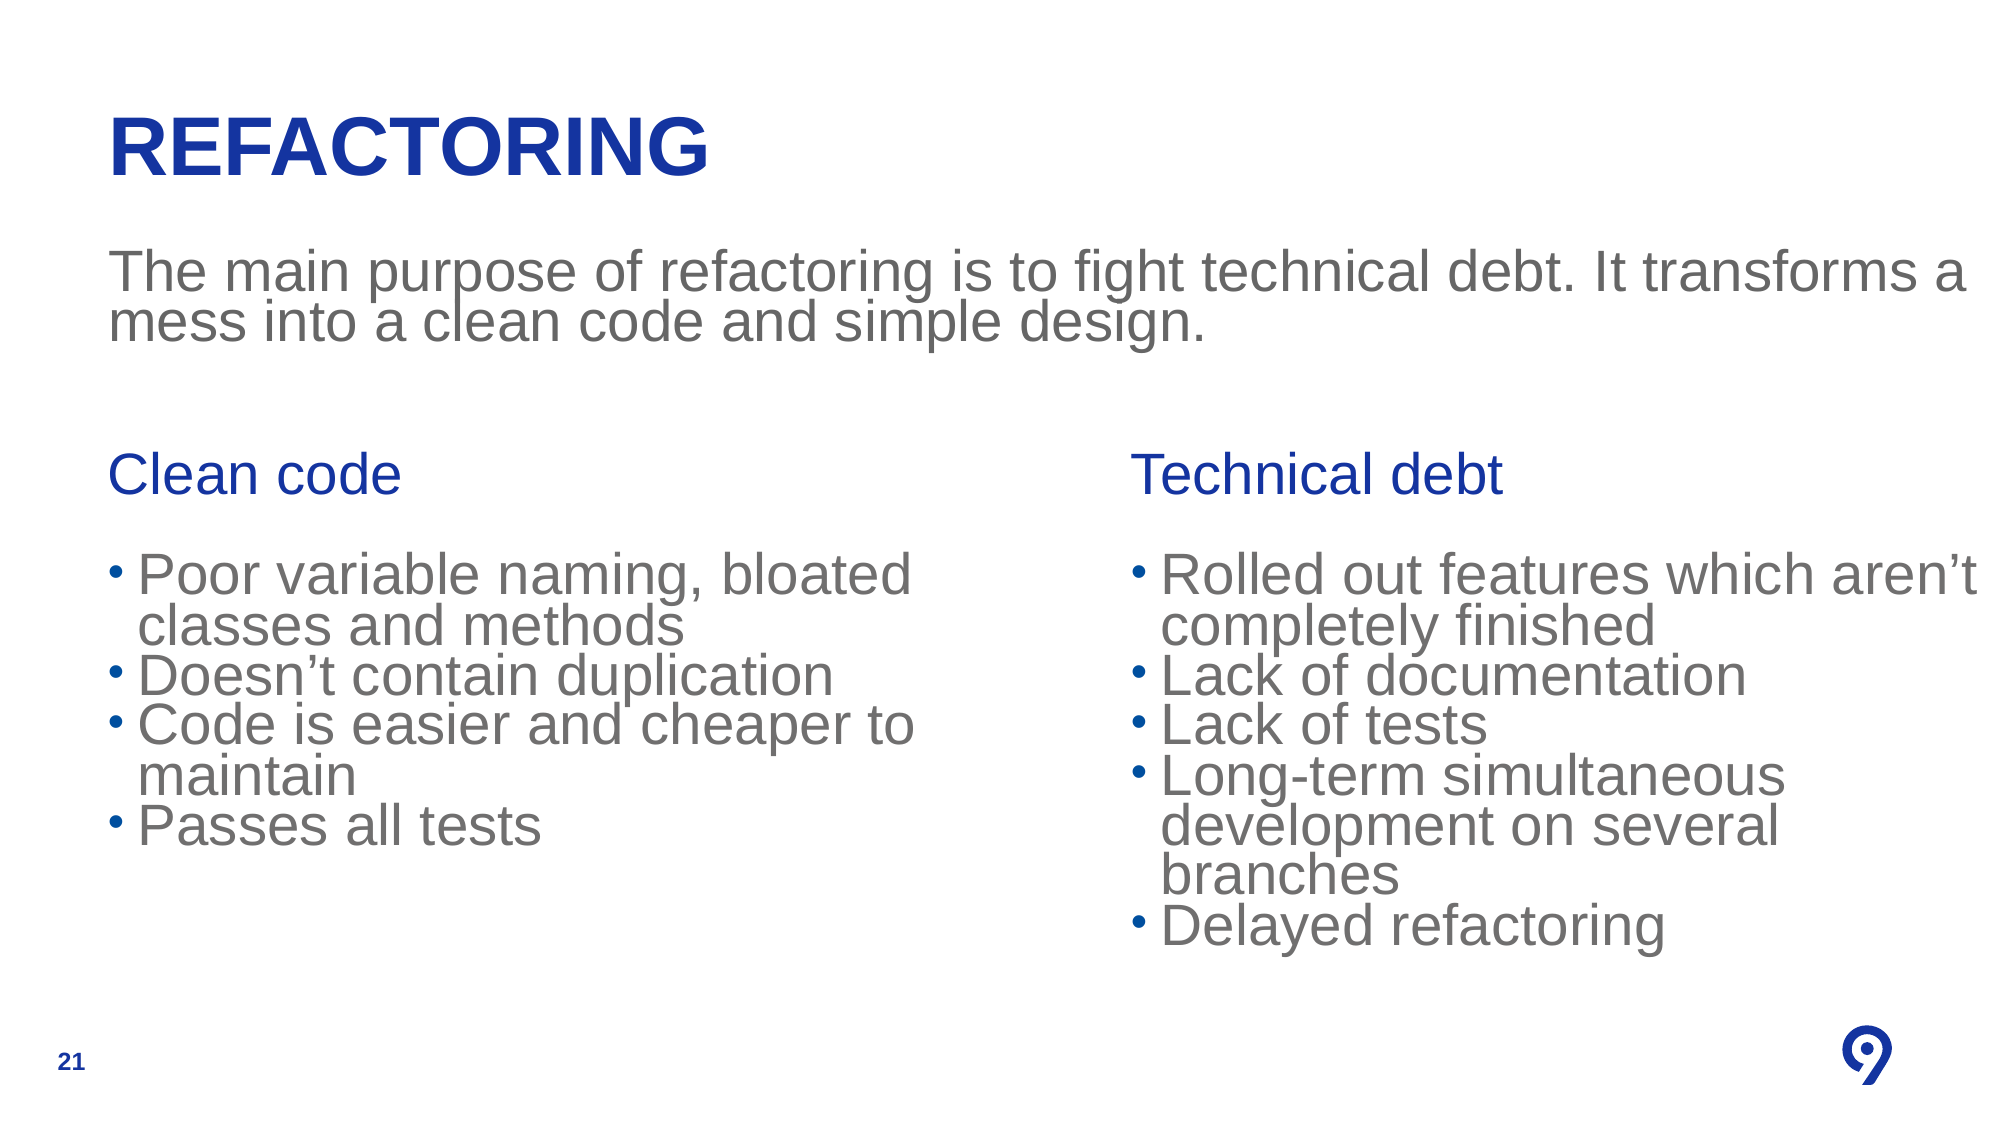

# refactoring
The main purpose of refactoring is to fight technical debt. It transforms a mess into a clean code and simple design.
Clean code

Poor variable naming, bloated classes and methods
Doesn’t contain duplication
Code is easier and cheaper to maintain
Passes all tests
Technical debt

Rolled out features which aren’t completely finished
Lack of documentation
Lack of tests
Long-term simultaneous development on several branches
Delayed refactoring

21